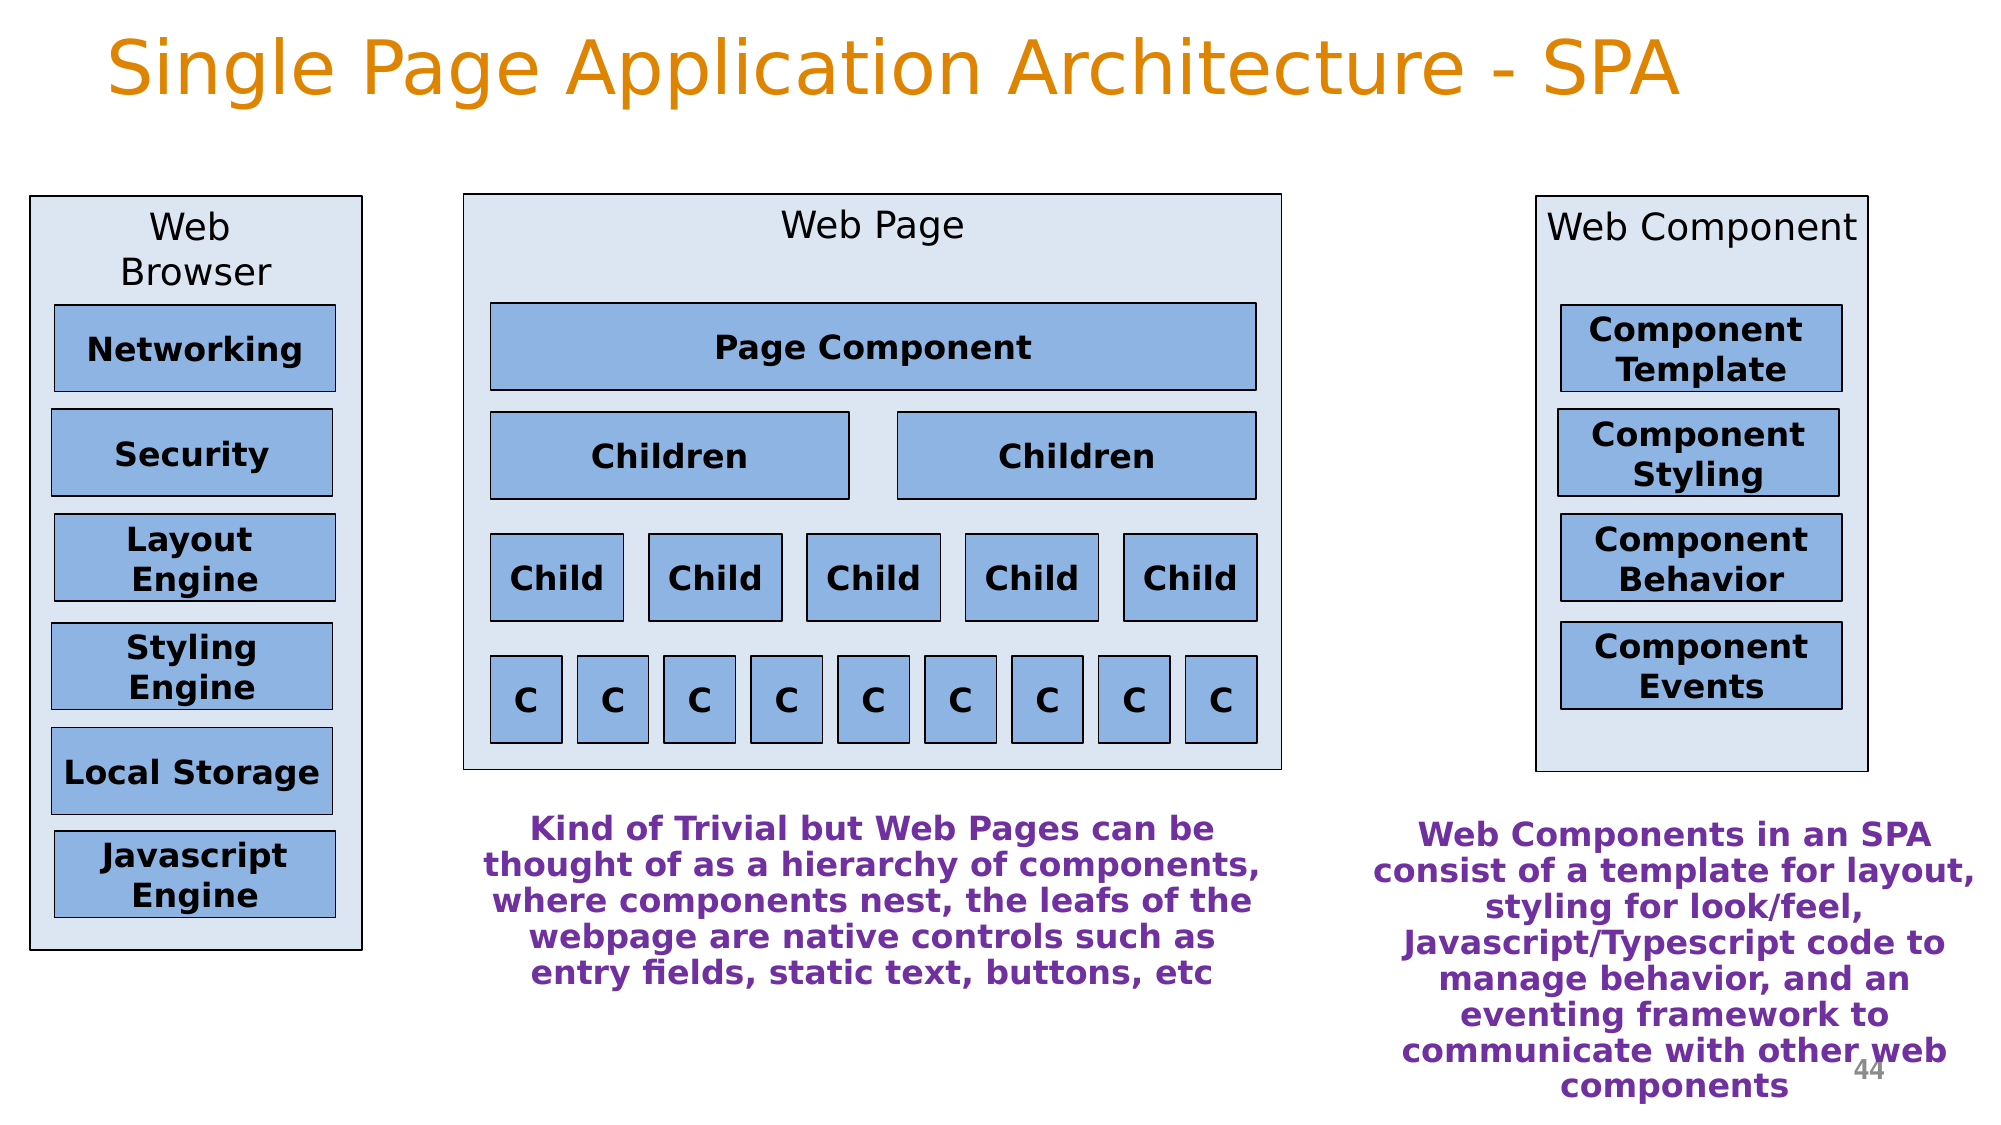

# Single Page Application Architecture - SPA
Web Page
Web
Browser
Web Component
Page Component
Component
Template
Networking
Component
Styling
Security
Children
Children
Component
Behavior
Layout
Engine
Child
Child
Child
Child
Child
Component
Events
Styling
Engine
C
C
C
C
C
C
C
C
C
Local Storage
Kind of Trivial but Web Pages can be thought of as a hierarchy of components, where components nest, the leafs of the webpage are native controls such as entry fields, static text, buttons, etc
Web Components in an SPA consist of a template for layout, styling for look/feel, Javascript/Typescript code to manage behavior, and an eventing framework to communicate with other web components
Javascript
Engine
44
Google Maps
GMail